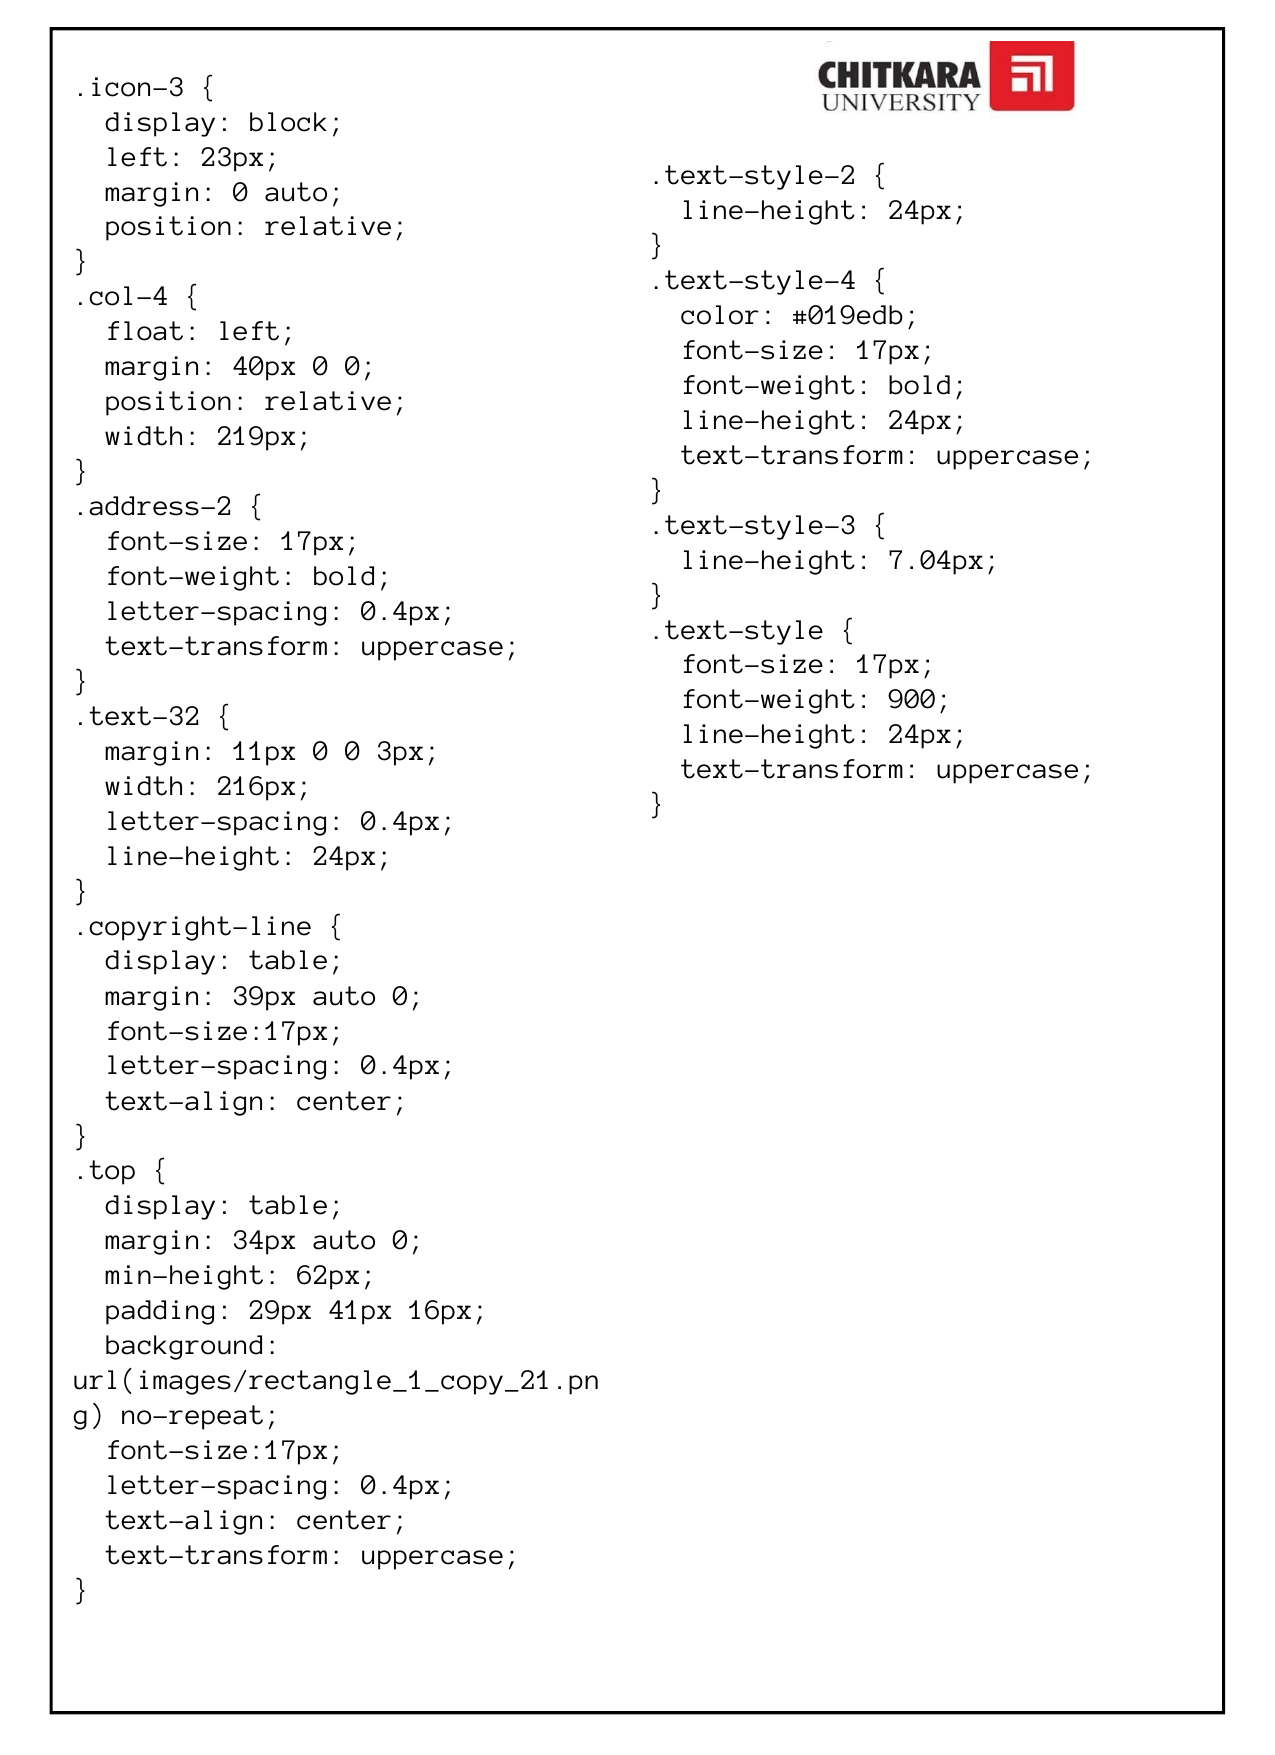

.icon-3 {
  display: block;
  left: 23px;
  margin: 0 auto;
  position: relative;
}
.col-4 {
  float: left;
  margin: 40px 0 0;
  position: relative;
  width: 219px;
}
.address-2 {
  font-size: 17px;
  font-weight: bold;
  letter-spacing: 0.4px;
  text-transform: uppercase;
}
.text-32 {
  margin: 11px 0 0 3px;
  width: 216px;
  letter-spacing: 0.4px;
  line-height: 24px;
}
.copyright-line {
  display: table;
  margin: 39px auto 0;
  font-size:17px;
  letter-spacing: 0.4px;
  text-align: center;
}
.top {
  display: table;
  margin: 34px auto 0;
  min-height: 62px;
  padding: 29px 41px 16px;
  background: url(images/rectangle_1_copy_21.png) no-repeat;
  font-size:17px;
  letter-spacing: 0.4px;
  text-align: center;
  text-transform: uppercase;
}

.text-style-2 {
  line-height: 24px;
}
.text-style-4 {
  color: #019edb;
  font-size: 17px;
  font-weight: bold;
  line-height: 24px;
  text-transform: uppercase;
}
.text-style-3 {
  line-height: 7.04px;
}
.text-style {
  font-size: 17px;
  font-weight: 900;
  line-height: 24px;
  text-transform: uppercase;
}